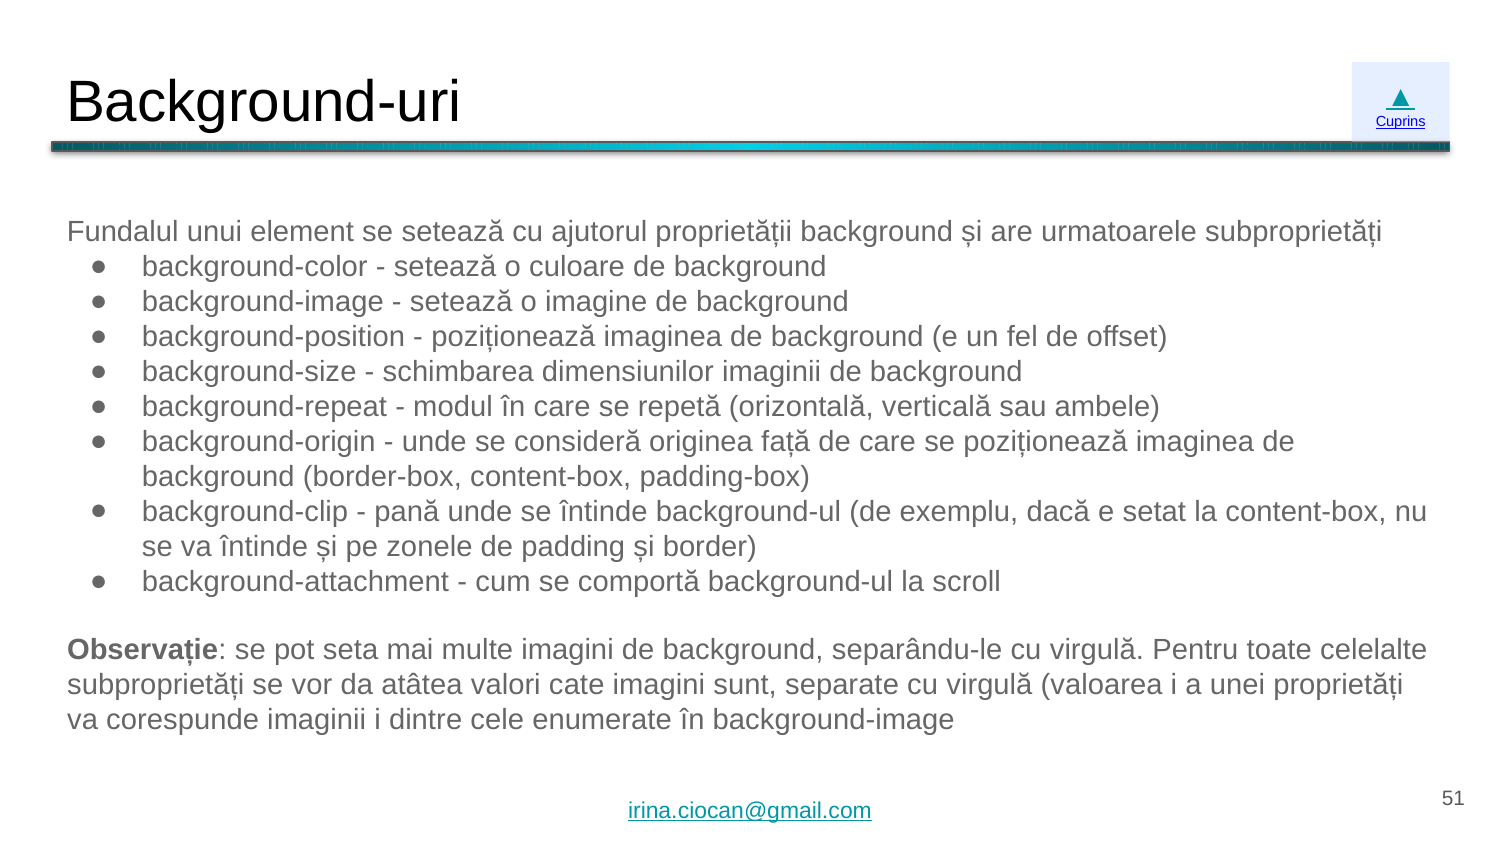

# Background-uri
▲
Cuprins

Fundalul unui element se setează cu ajutorul proprietății background și are urmatoarele subproprietăți
background-color - setează o culoare de background
background-image - setează o imagine de background
background-position - poziționează imaginea de background (e un fel de offset)
background-size - schimbarea dimensiunilor imaginii de background
background-repeat - modul în care se repetă (orizontală, verticală sau ambele)
background-origin - unde se consideră originea față de care se poziționează imaginea de background (border-box, content-box, padding-box)
background-clip - pană unde se întinde background-ul (de exemplu, dacă e setat la content-box, nu se va întinde și pe zonele de padding și border)
background-attachment - cum se comportă background-ul la scroll
Observație: se pot seta mai multe imagini de background, separându-le cu virgulă. Pentru toate celelalte subproprietăți se vor da atâtea valori cate imagini sunt, separate cu virgulă (valoarea i a unei proprietăți va corespunde imaginii i dintre cele enumerate în background-image
51
irina.ciocan@gmail.com